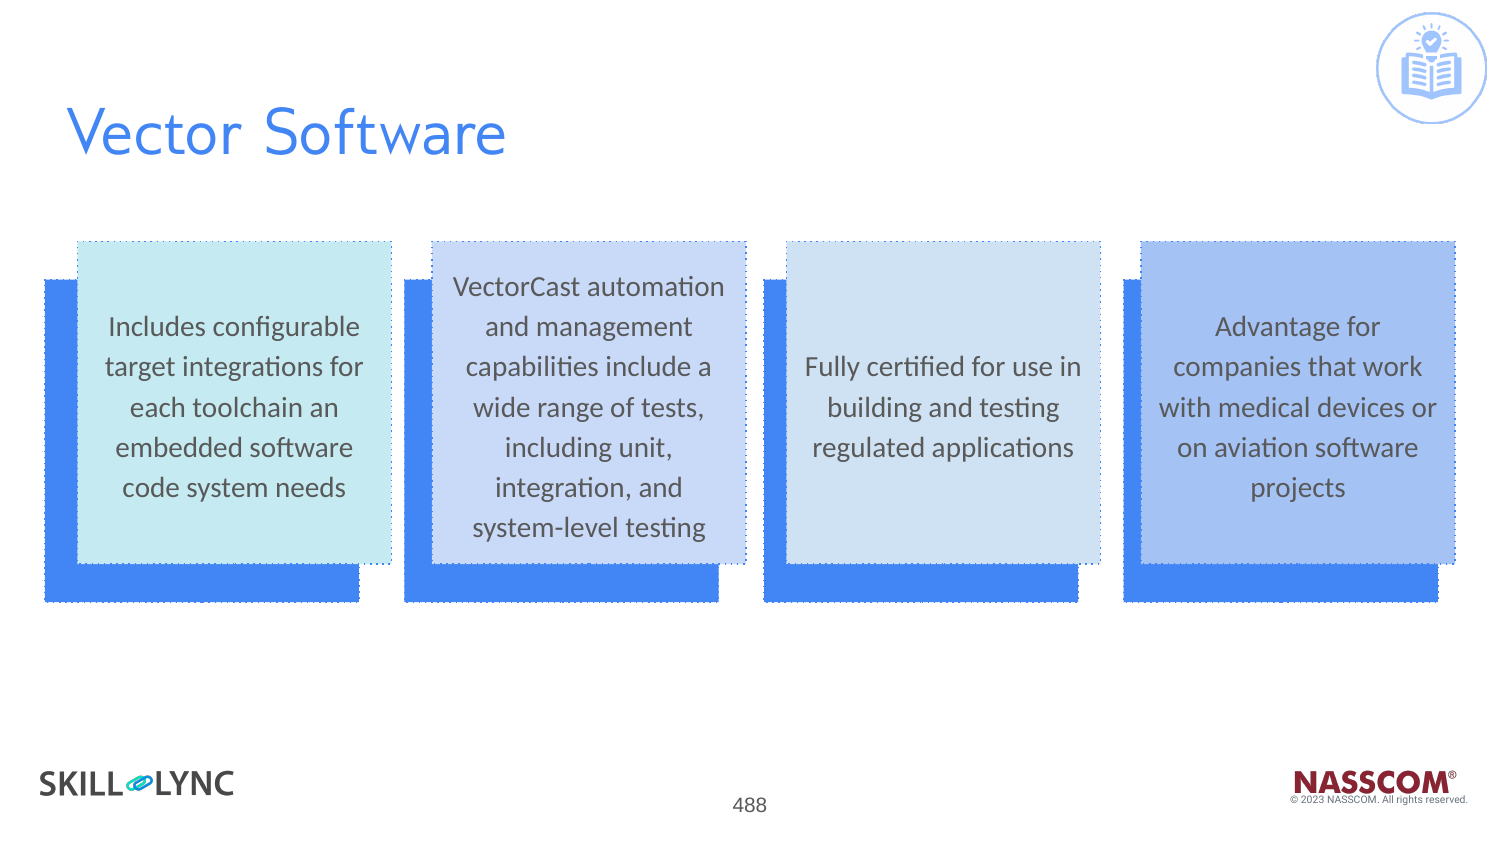

# Vector Software

Includes configurable target integrations for each toolchain an embedded software code system needs

VectorCast automation and management capabilities include a wide range of tests, including unit, integration, and system-level testing

Fully certified for use in building and testing regulated applications

Advantage for companies that work with medical devices or on aviation software projects

488